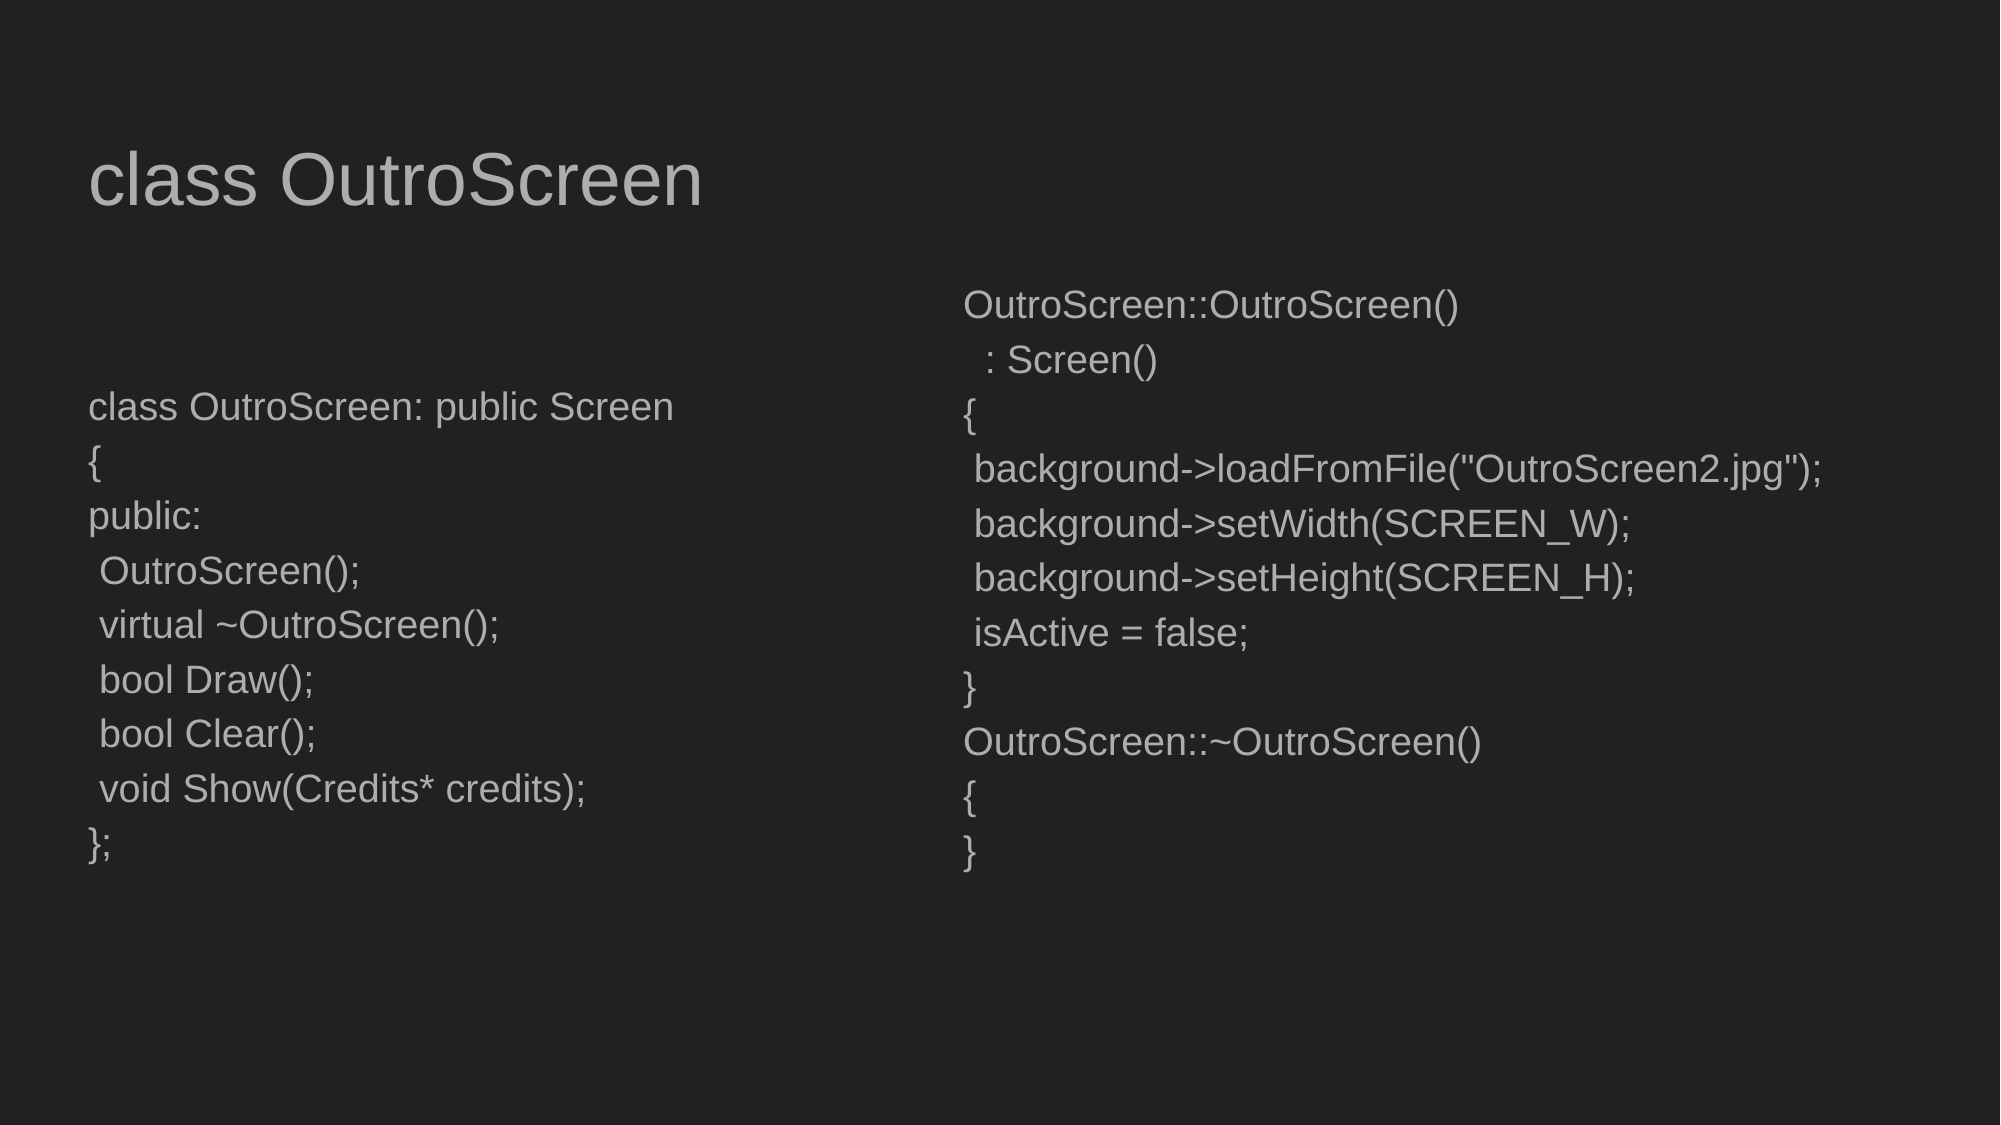

# class OutroScreen
OutroScreen::OutroScreen()
  : Screen()
{
 background->loadFromFile("OutroScreen2.jpg");
 background->setWidth(SCREEN_W);
 background->setHeight(SCREEN_H);
 isActive = false;
}
OutroScreen::~OutroScreen()
{
}

class OutroScreen: public Screen
{
public:
 OutroScreen();
 virtual ~OutroScreen();
 bool Draw();
 bool Clear();
 void Show(Credits* credits);
};